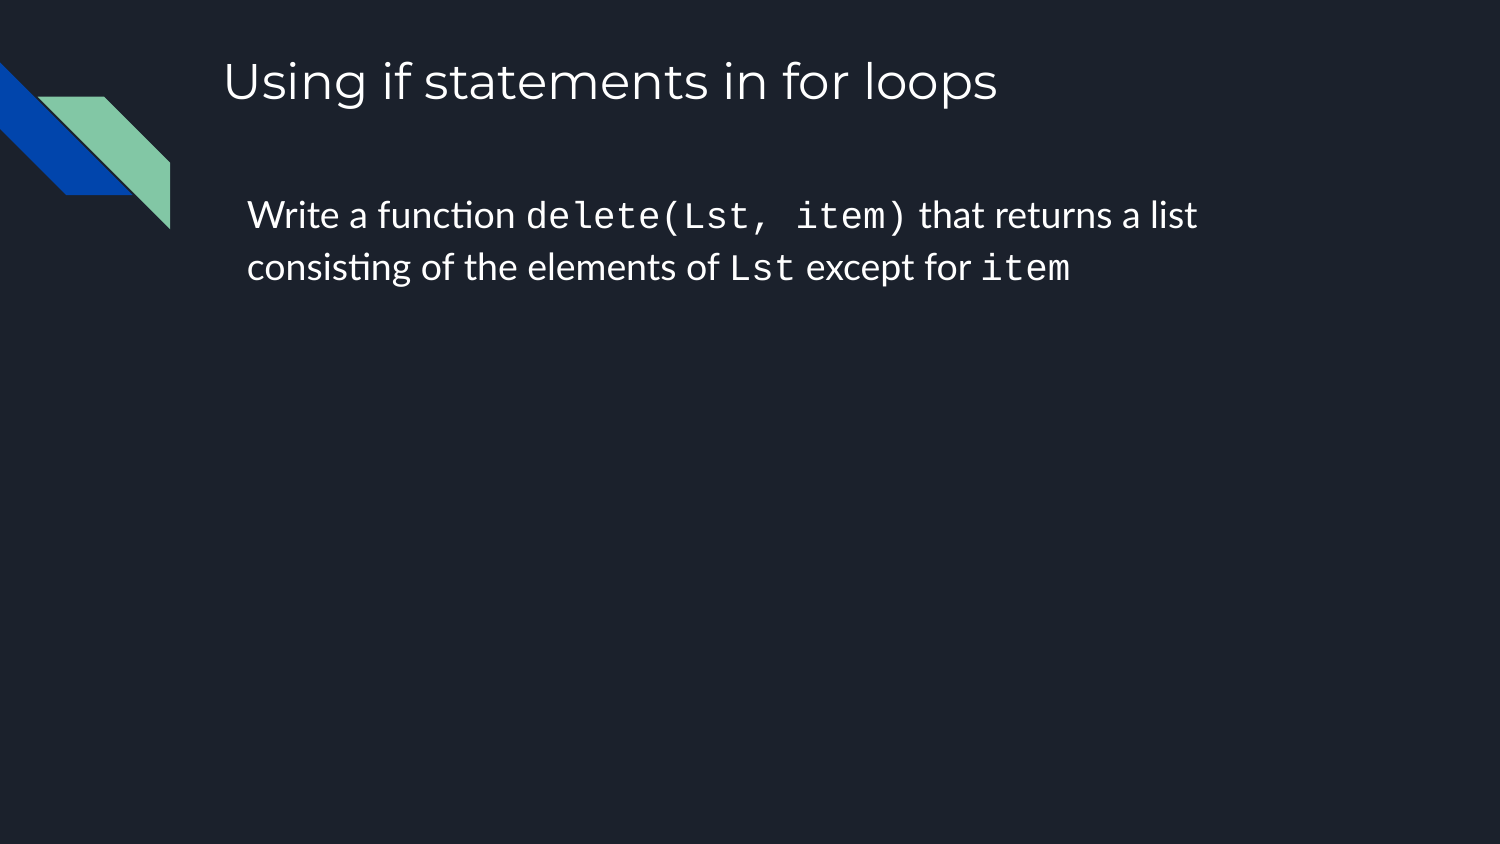

# Using if statements in for loops
Write a function delete(Lst, item) that returns a list consisting of the elements of Lst except for item